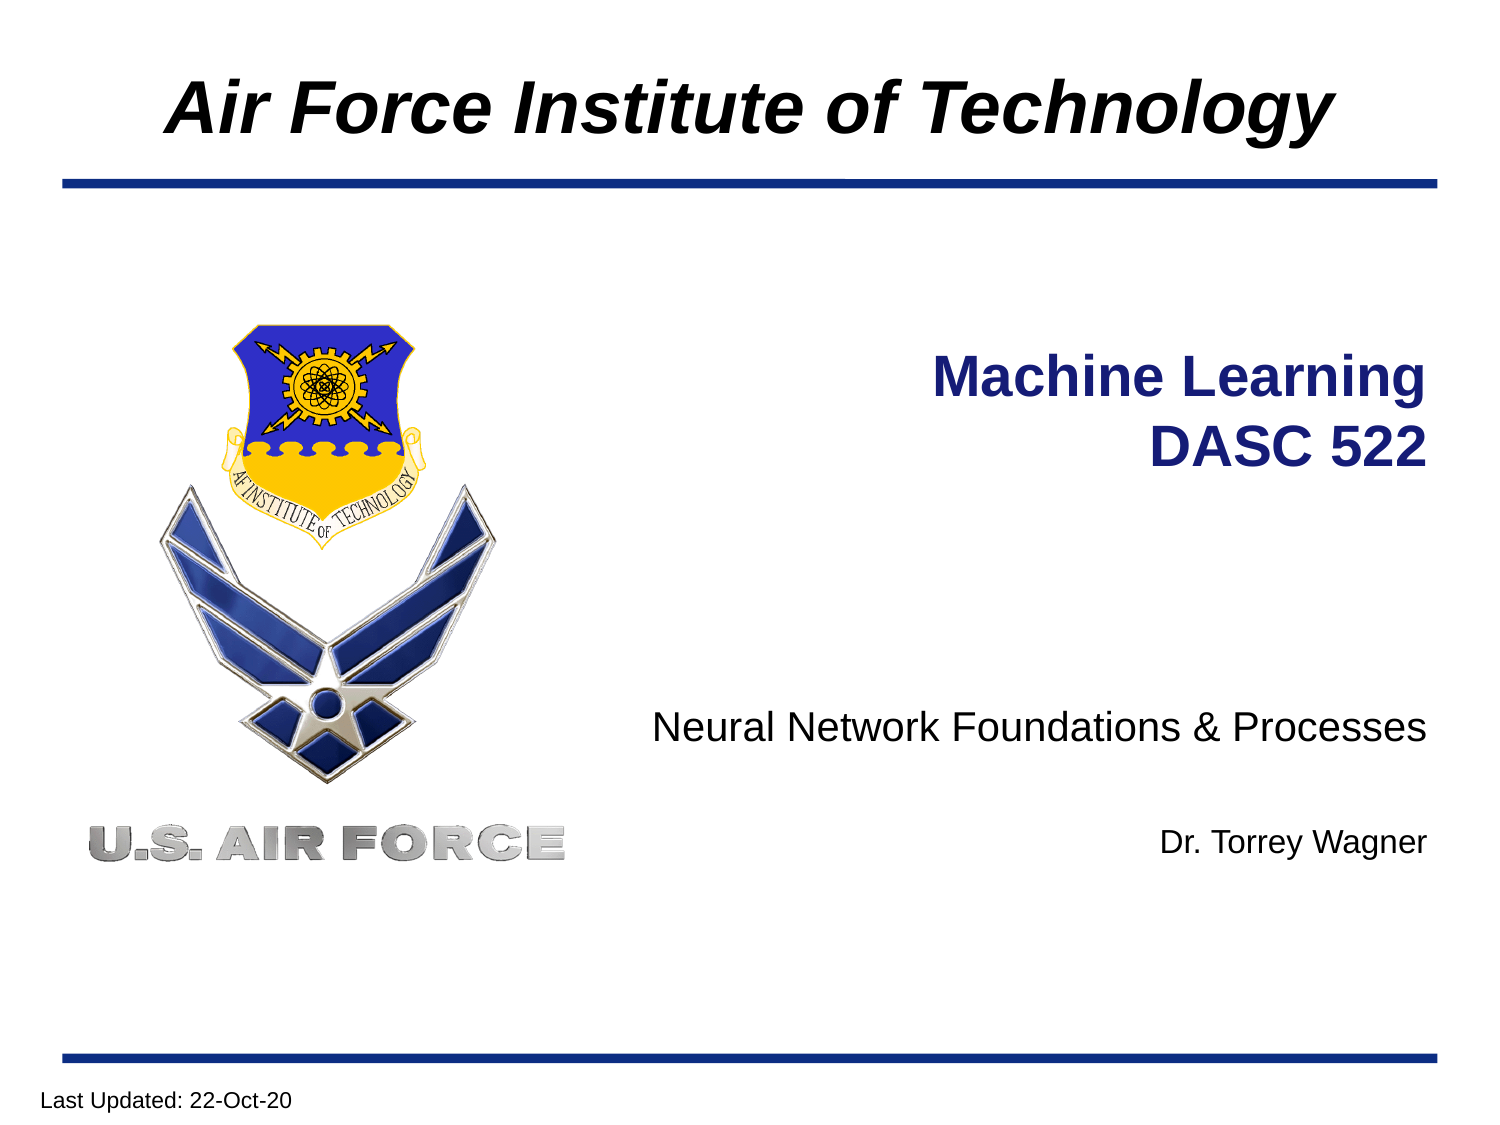

# Machine Learning DASC 522

Neural Network Foundations & Processes

Dr. Torrey Wagner